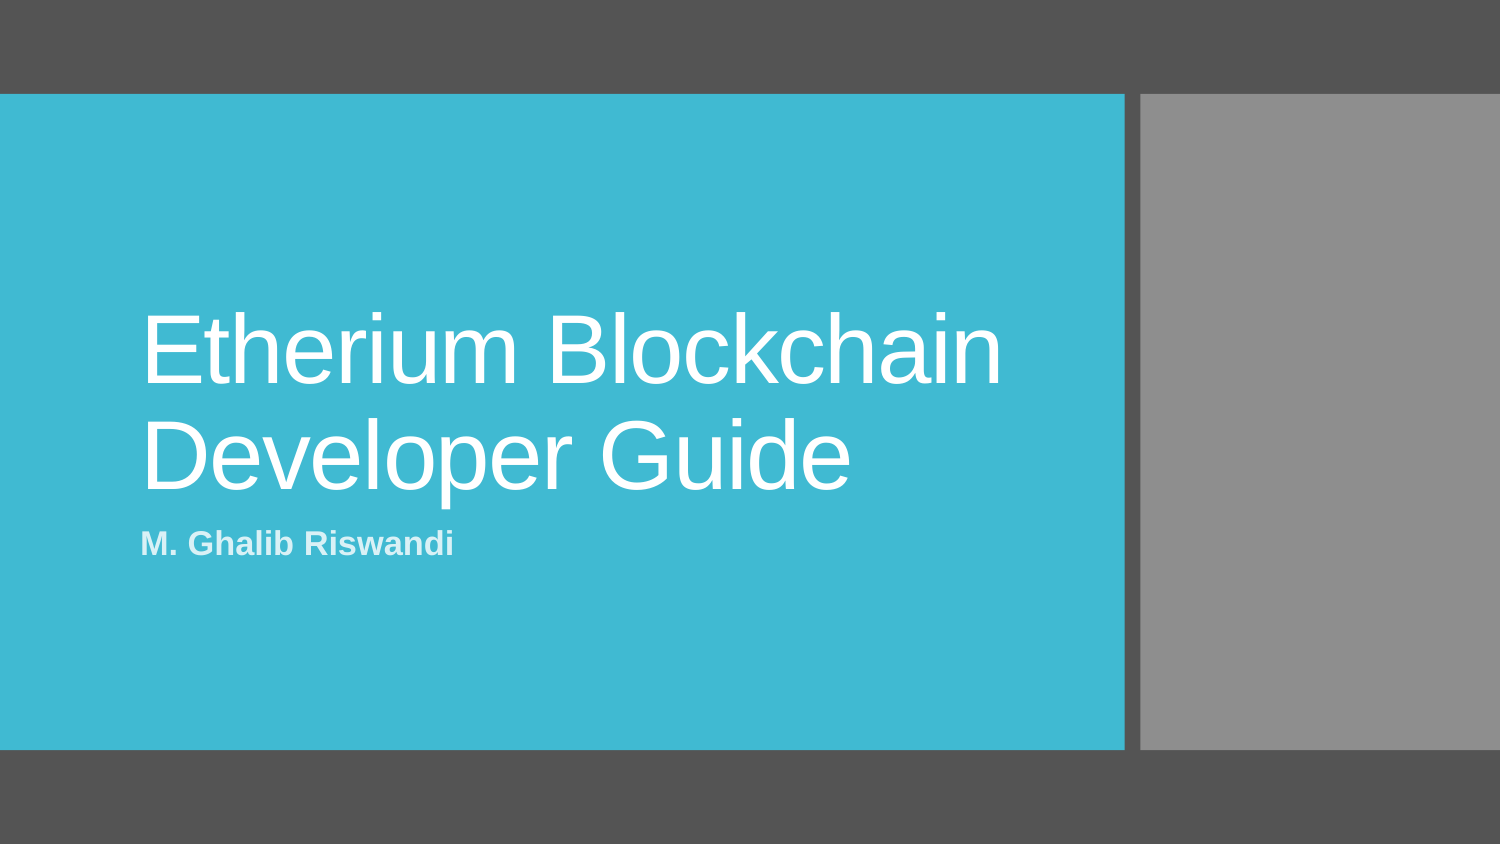

# Etherium Blockchain Developer Guide
M. Ghalib Riswandi